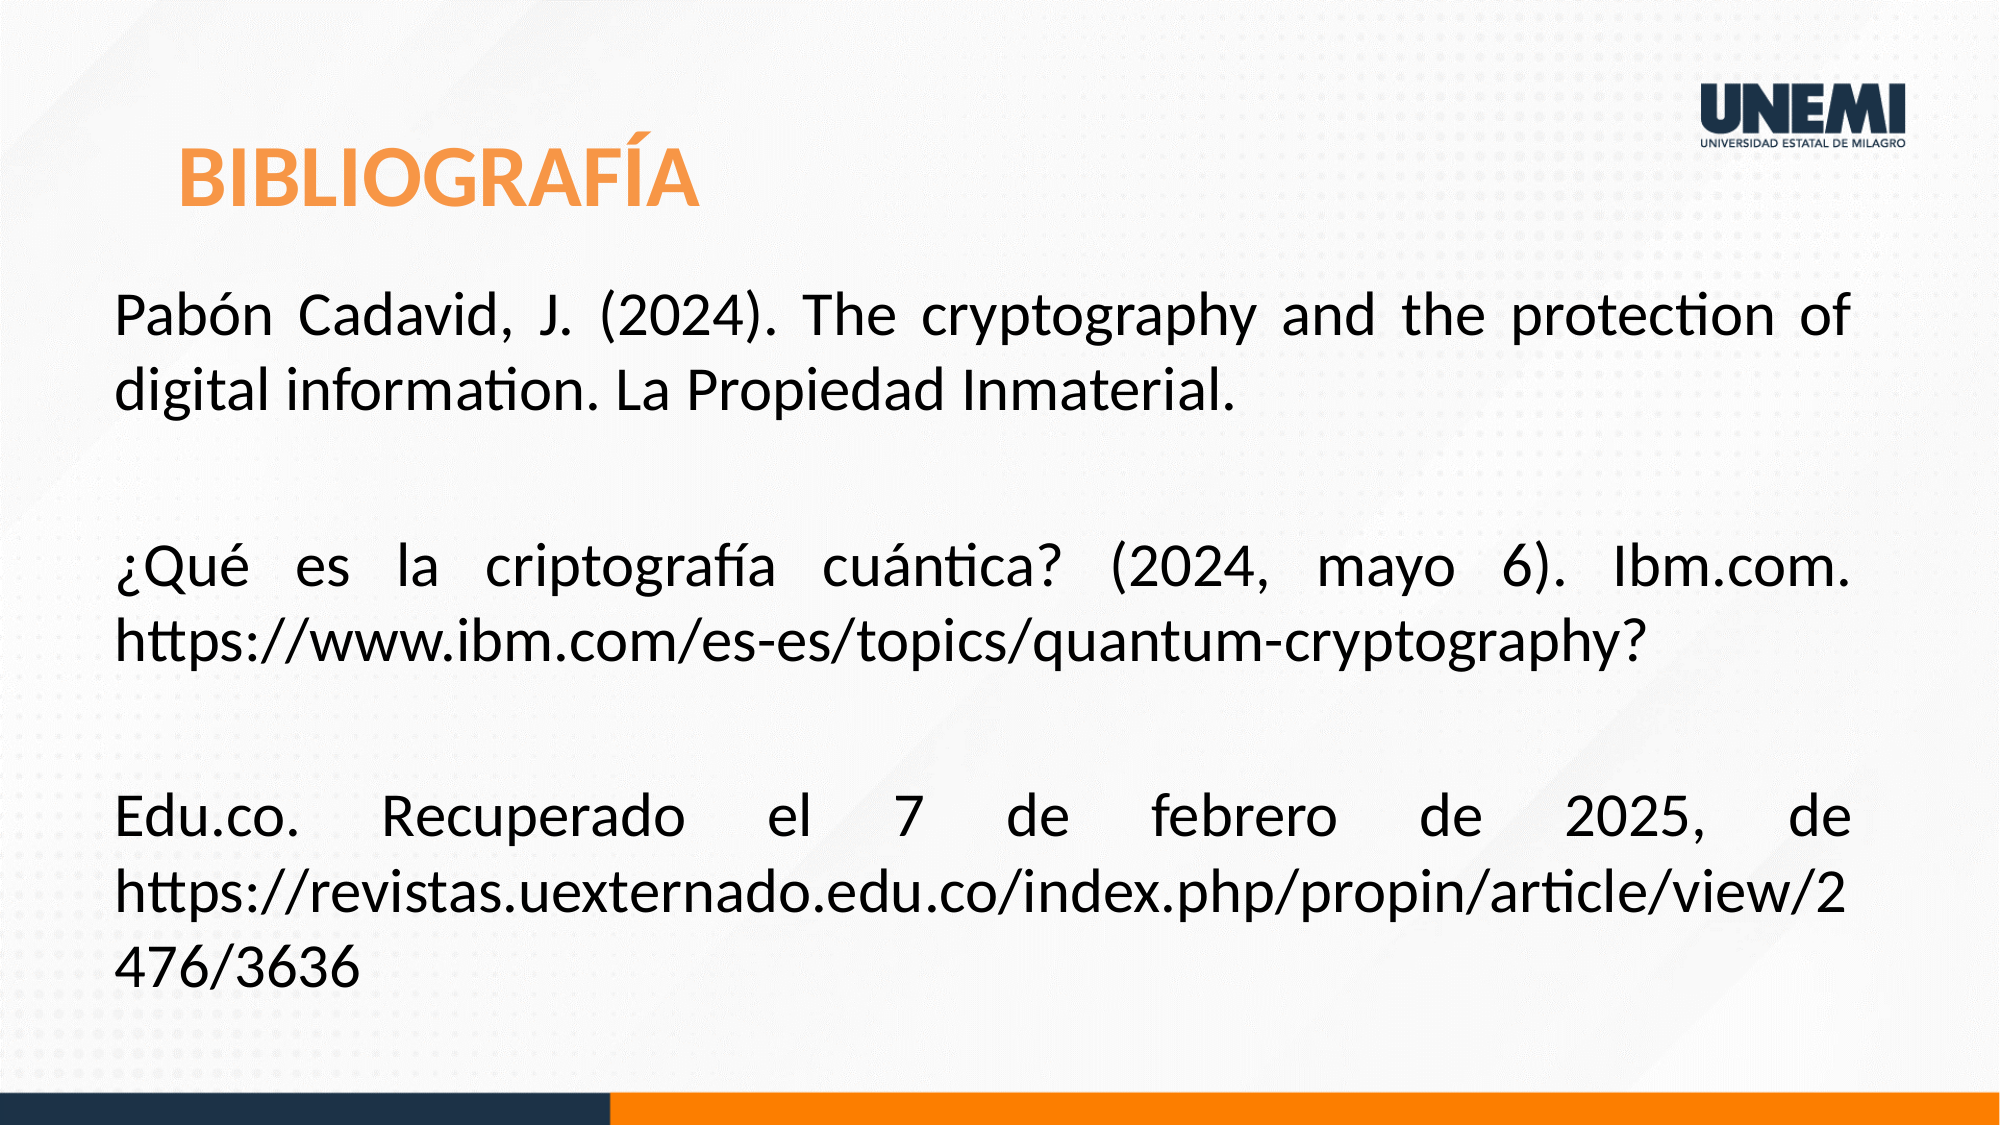

# BIBLIOGRAFÍA
Pabón Cadavid, J. (2024). The cryptography and the protection of digital information. La Propiedad Inmaterial.

¿Qué es la criptografía cuántica? (2024, mayo 6). Ibm.com. https://www.ibm.com/es-es/topics/quantum-cryptography?

Edu.co. Recuperado el 7 de febrero de 2025, de https://revistas.uexternado.edu.co/index.php/propin/article/view/2476/3636